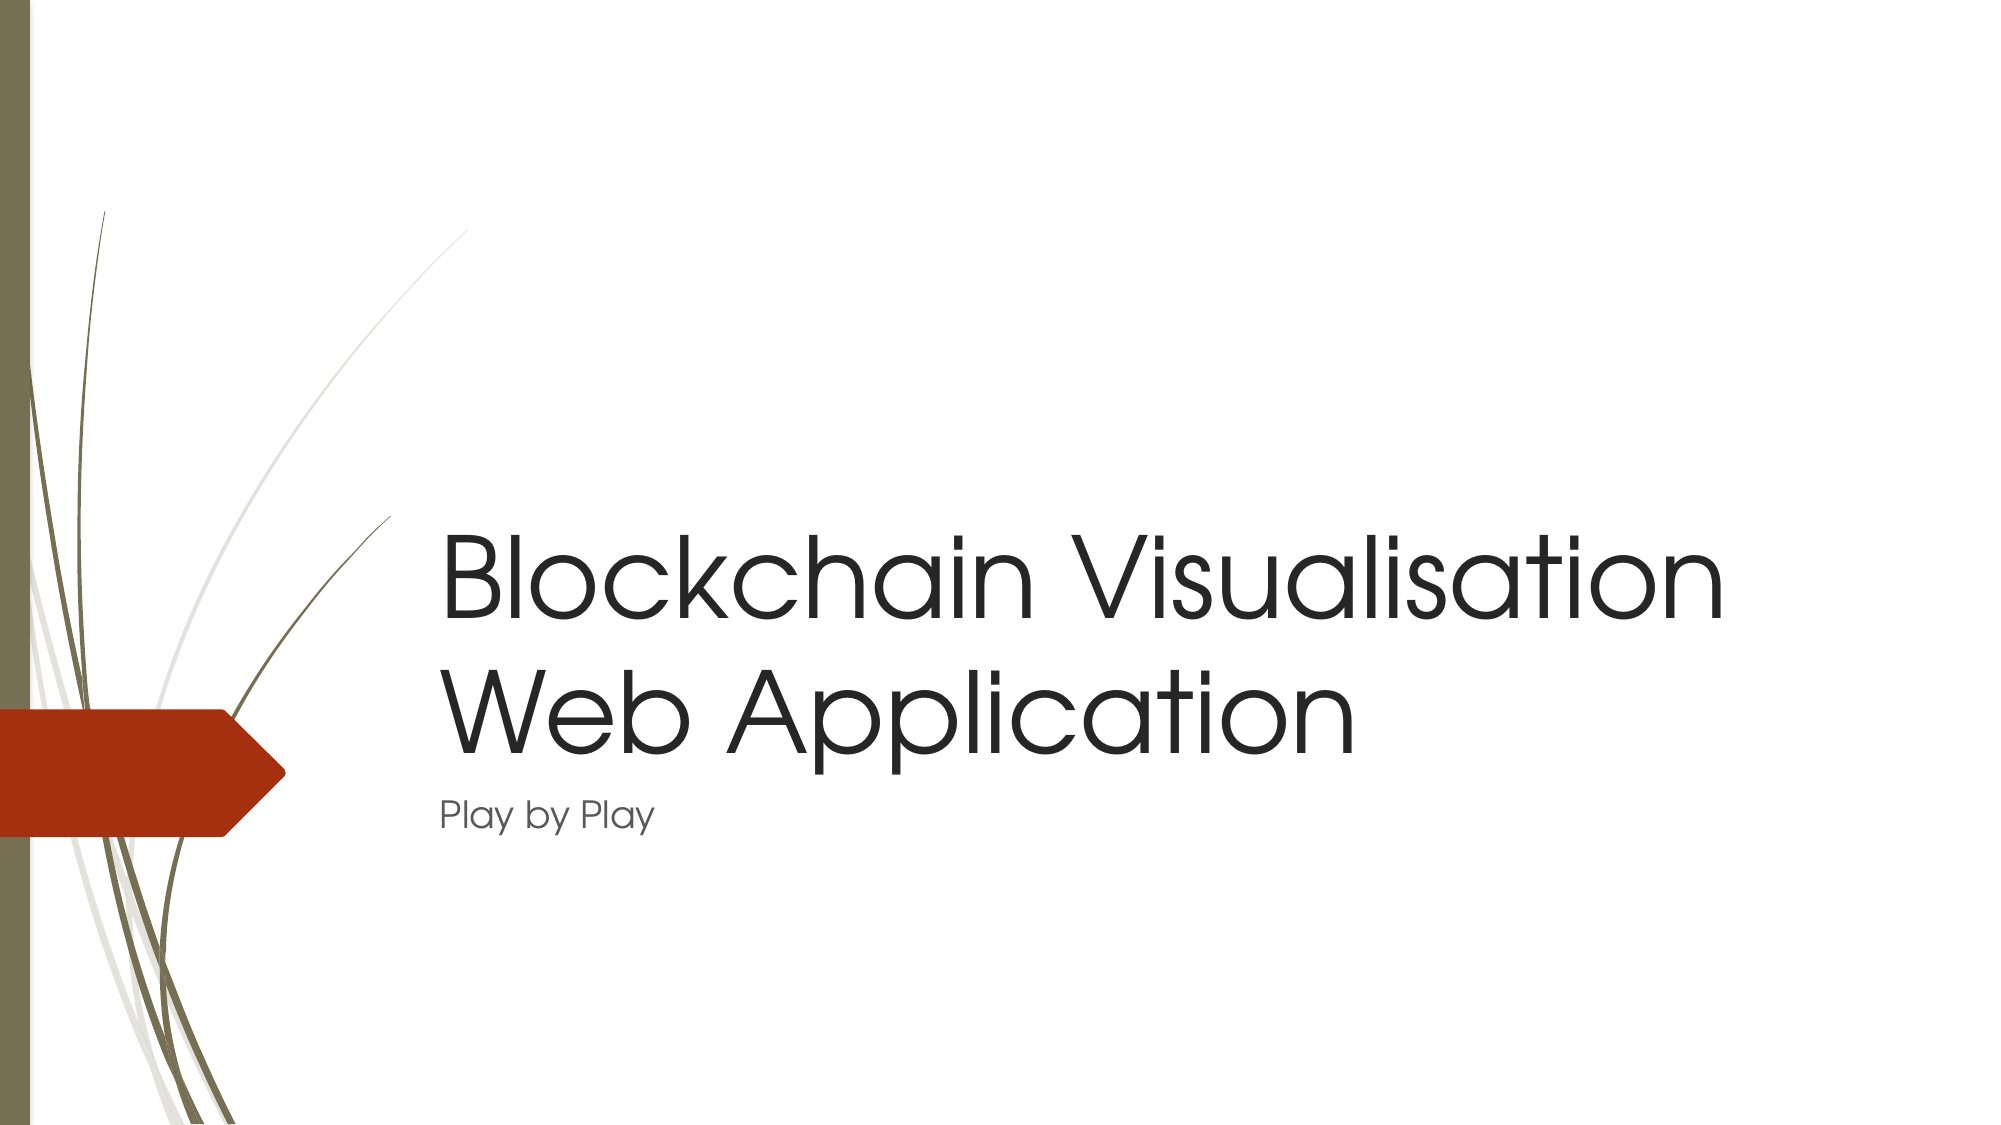

# Blockchain Visualisation Web Application
Play by Play